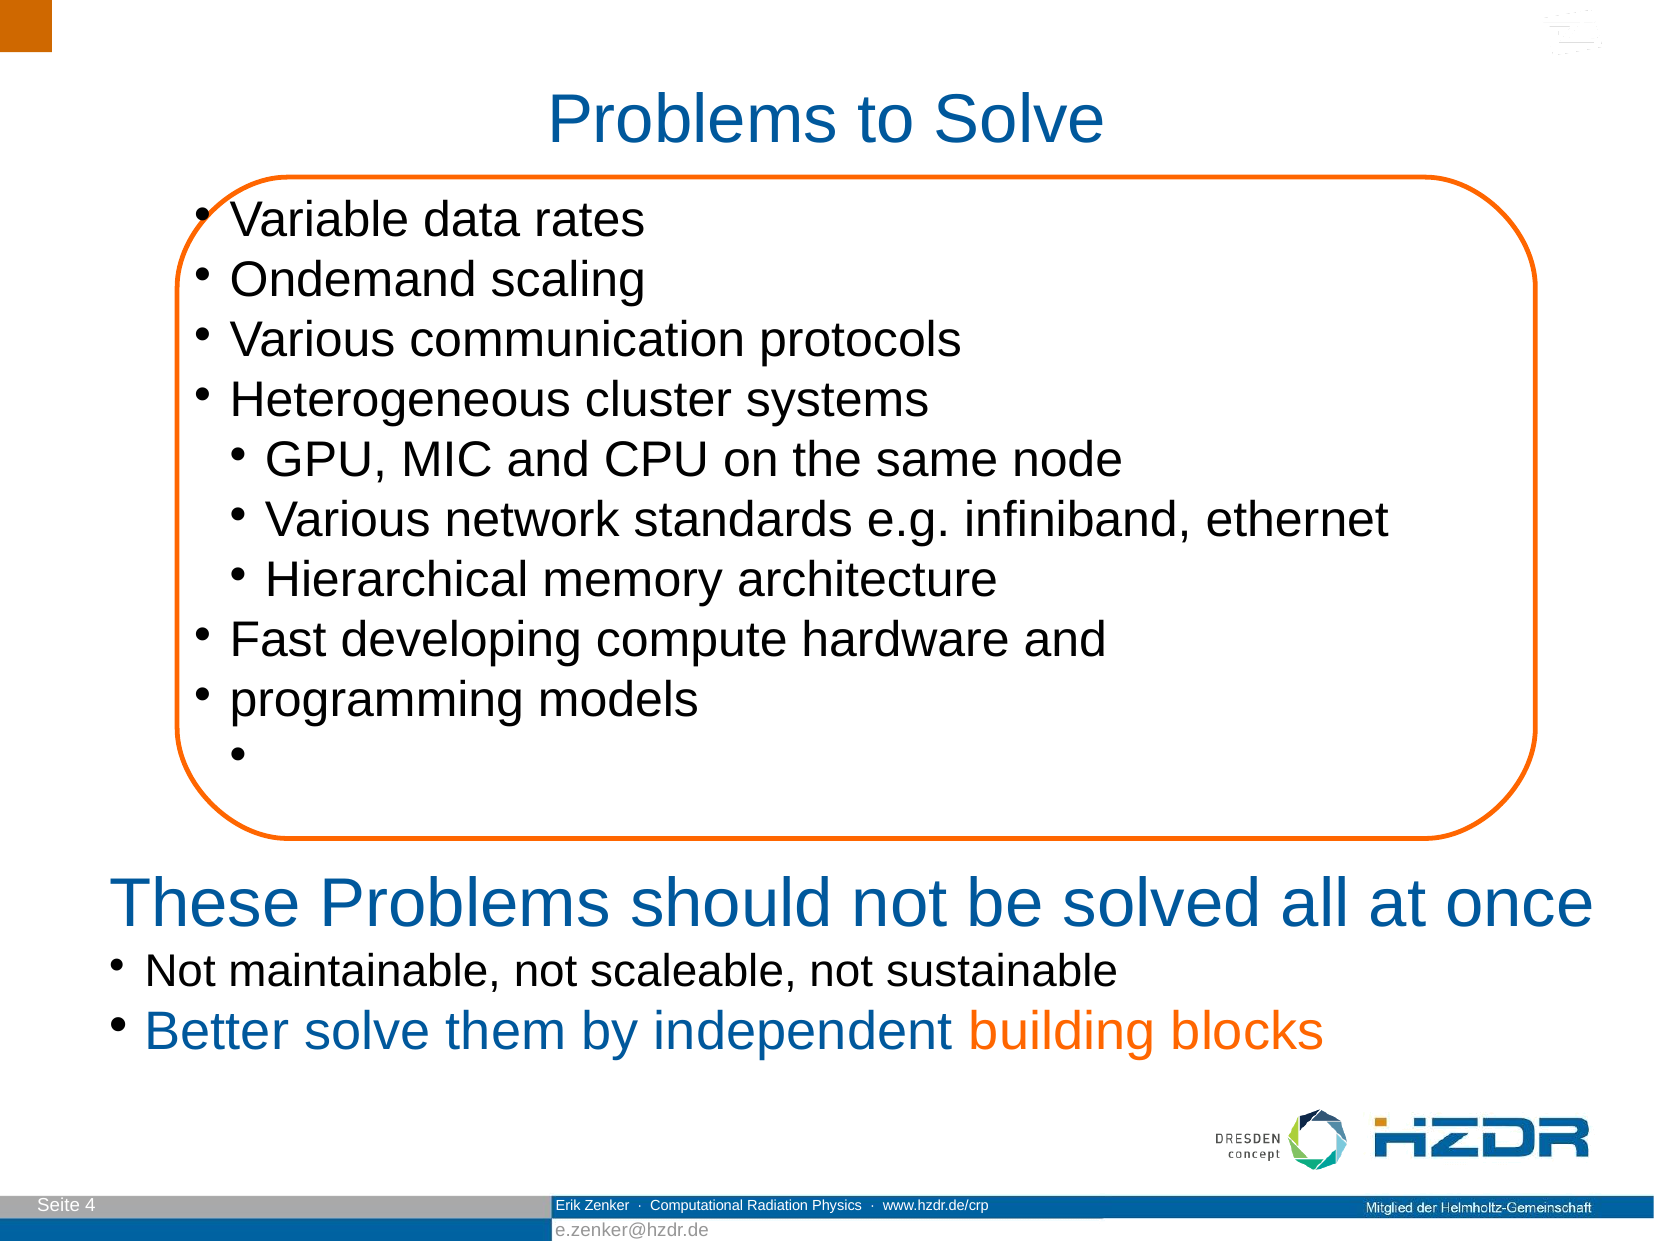

Problems to Solve
Variable data rates
Ondemand scaling
Various communication protocols
Heterogeneous cluster systems
GPU, MIC and CPU on the same node
Various network standards e.g. infiniband, ethernet
Hierarchical memory architecture
Fast developing compute hardware and
programming models

These Problems should not be solved all at once
Not maintainable, not scaleable, not sustainable
Better solve them by independent building blocks